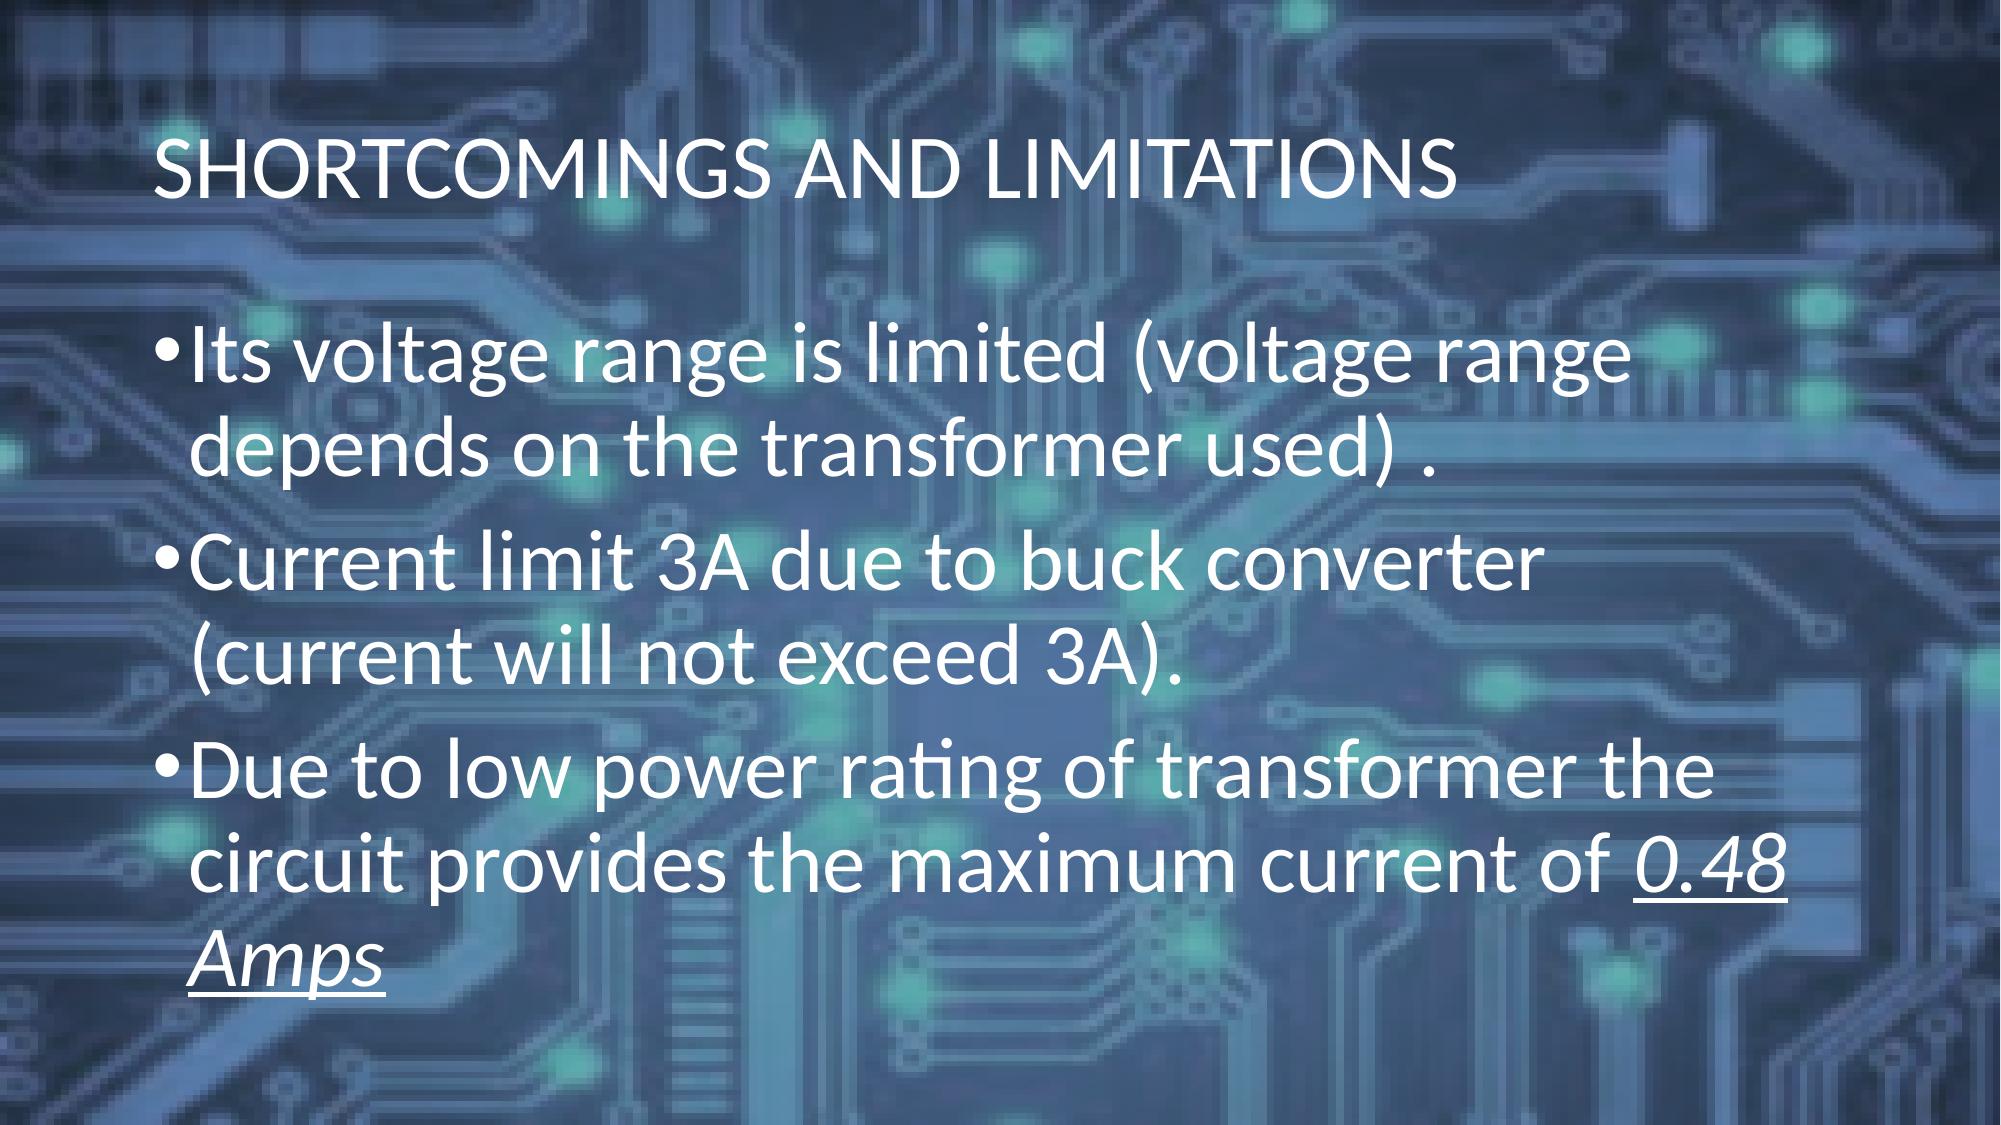

# SHORTCOMINGS AND LIMITATIONS
Its voltage range is limited (voltage range depends on the transformer used) .
Current limit 3A due to buck converter (current will not exceed 3A).
Due to low power rating of transformer the circuit provides the maximum current of 0.48 Amps